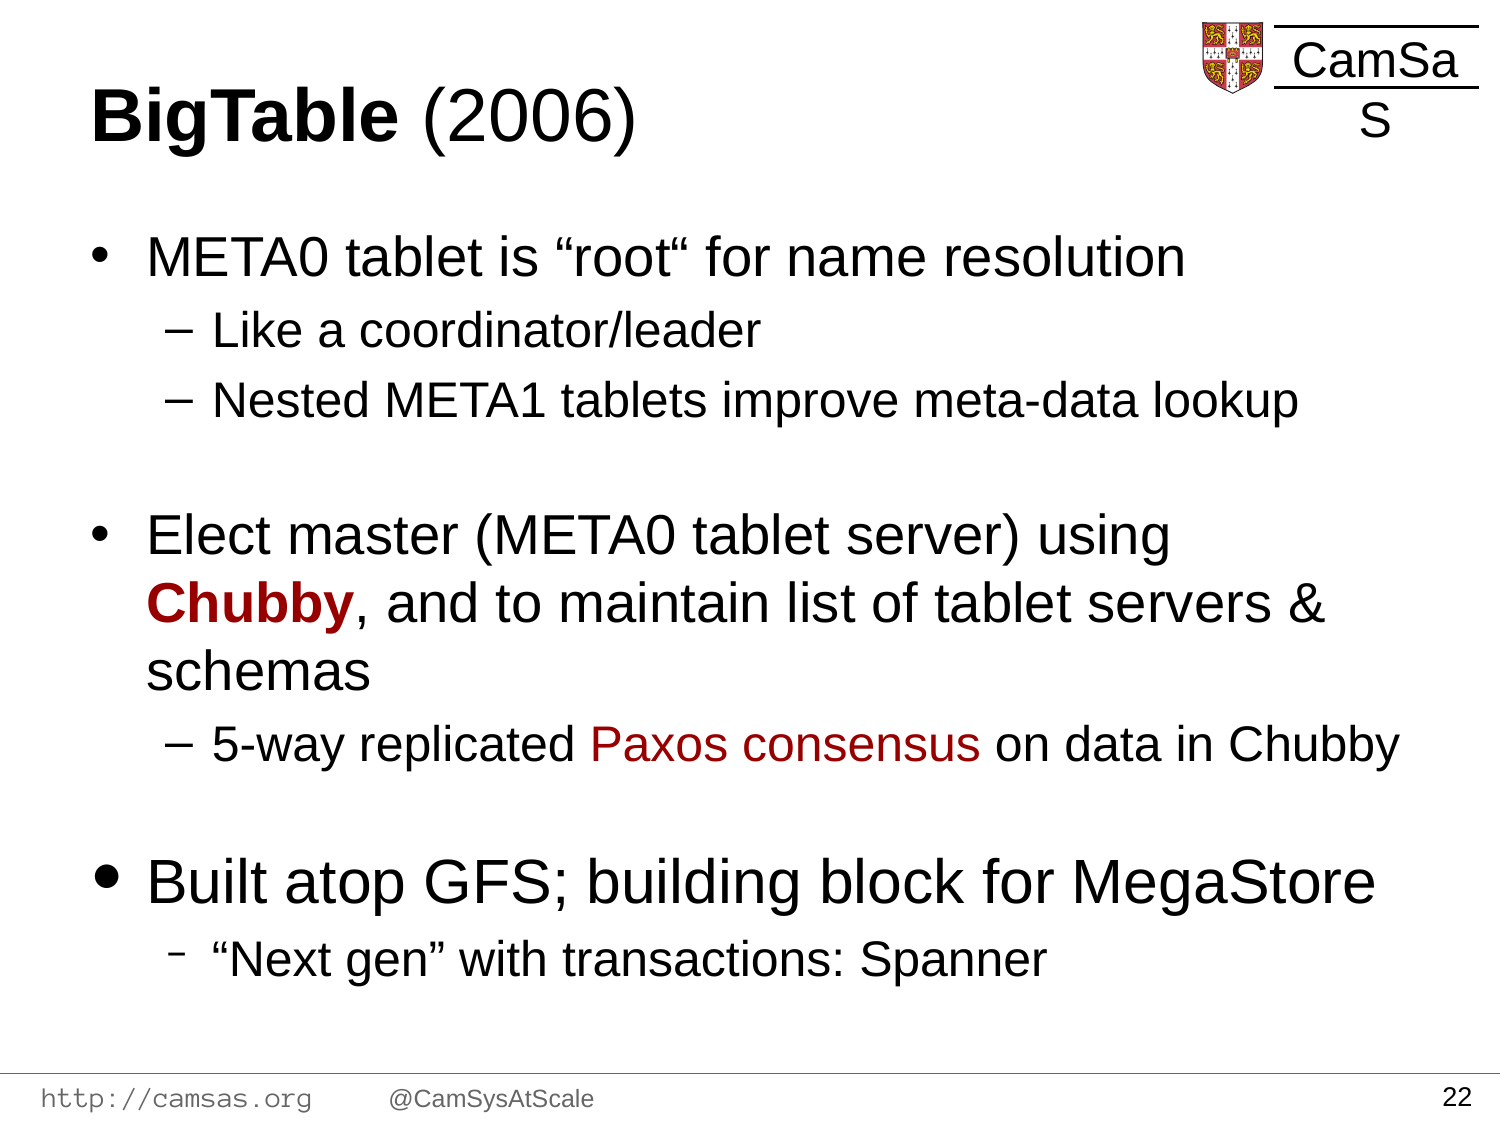

# BigTable (2006)
META0 tablet is “root“ for name resolution
Like a coordinator/leader
Nested META1 tablets improve meta-data lookup
Elect master (META0 tablet server) using Chubby, and to maintain list of tablet servers & schemas
5-way replicated Paxos consensus on data in Chubby
Built atop GFS; building block for MegaStore
“Next gen” with transactions: Spanner